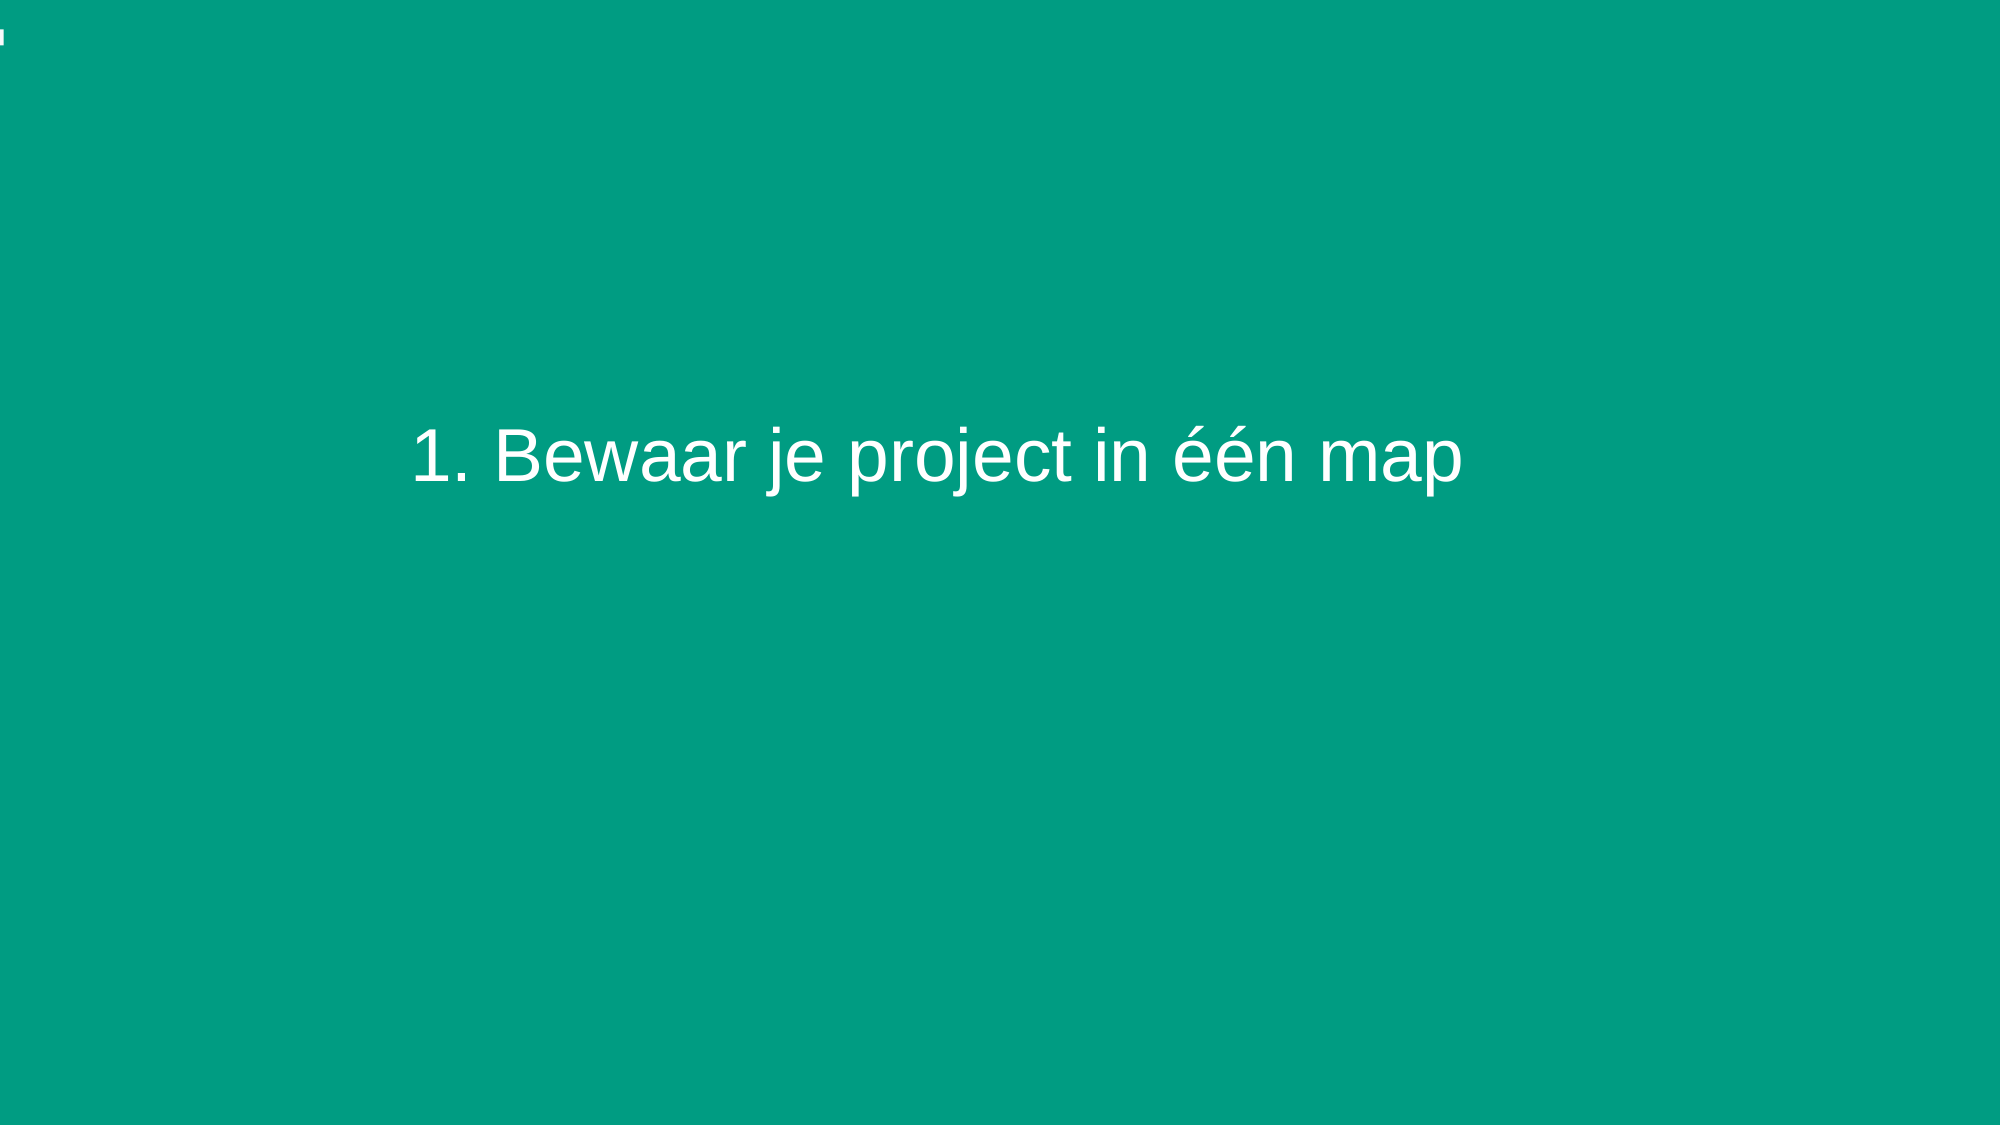

# 1. Bewaar je project in één map